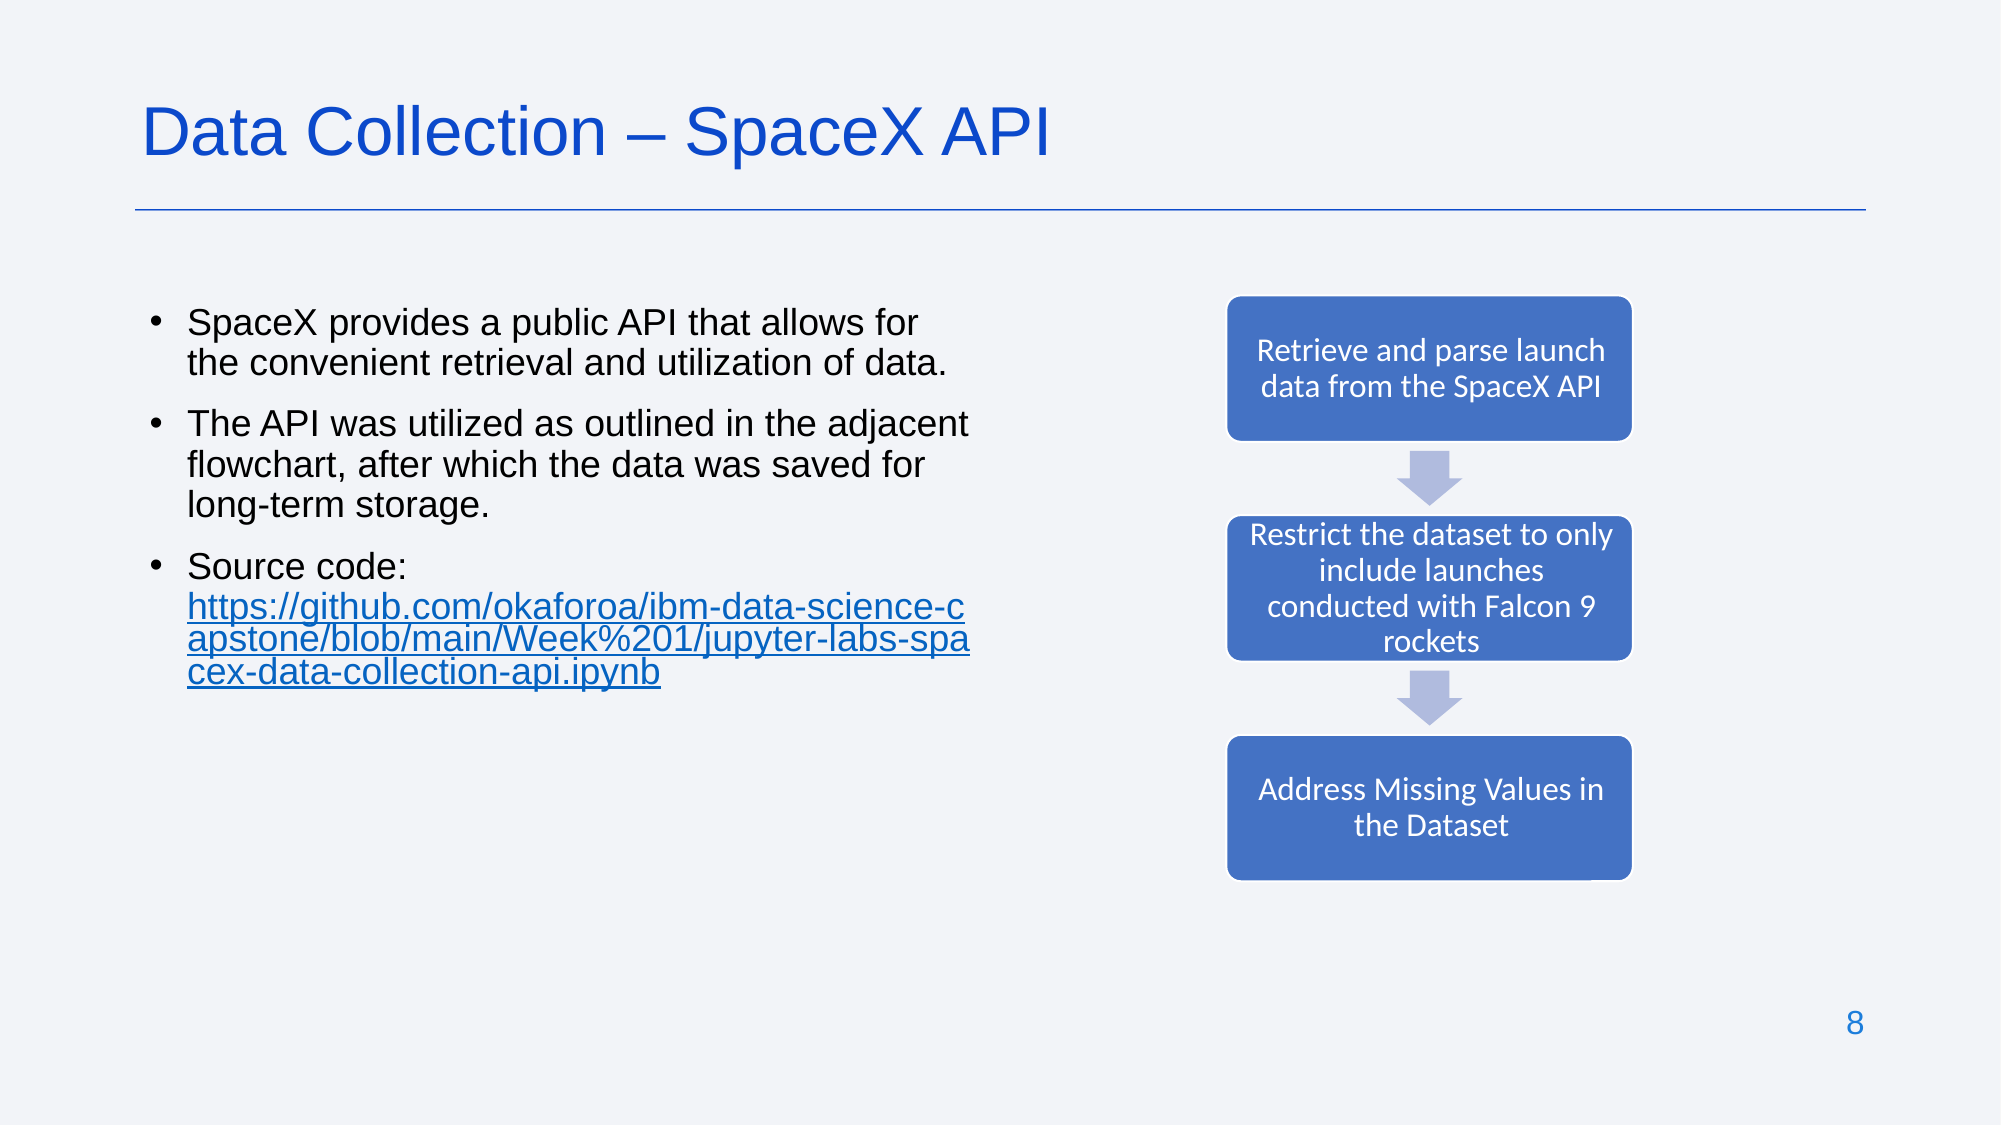

Data Collection – SpaceX API
SpaceX provides a public API that allows for the convenient retrieval and utilization of data.
The API was utilized as outlined in the adjacent flowchart, after which the data was saved for long-term storage.
Source code: https://github.com/okaforoa/ibm-data-science-capstone/blob/main/Week%201/jupyter-labs-spacex-data-collection-api.ipynb
Retrieve and parse launch data from the SpaceX API

Restrict the dataset to only include launches conducted with Falcon 9 rockets

Address Missing Values in the Dataset
8